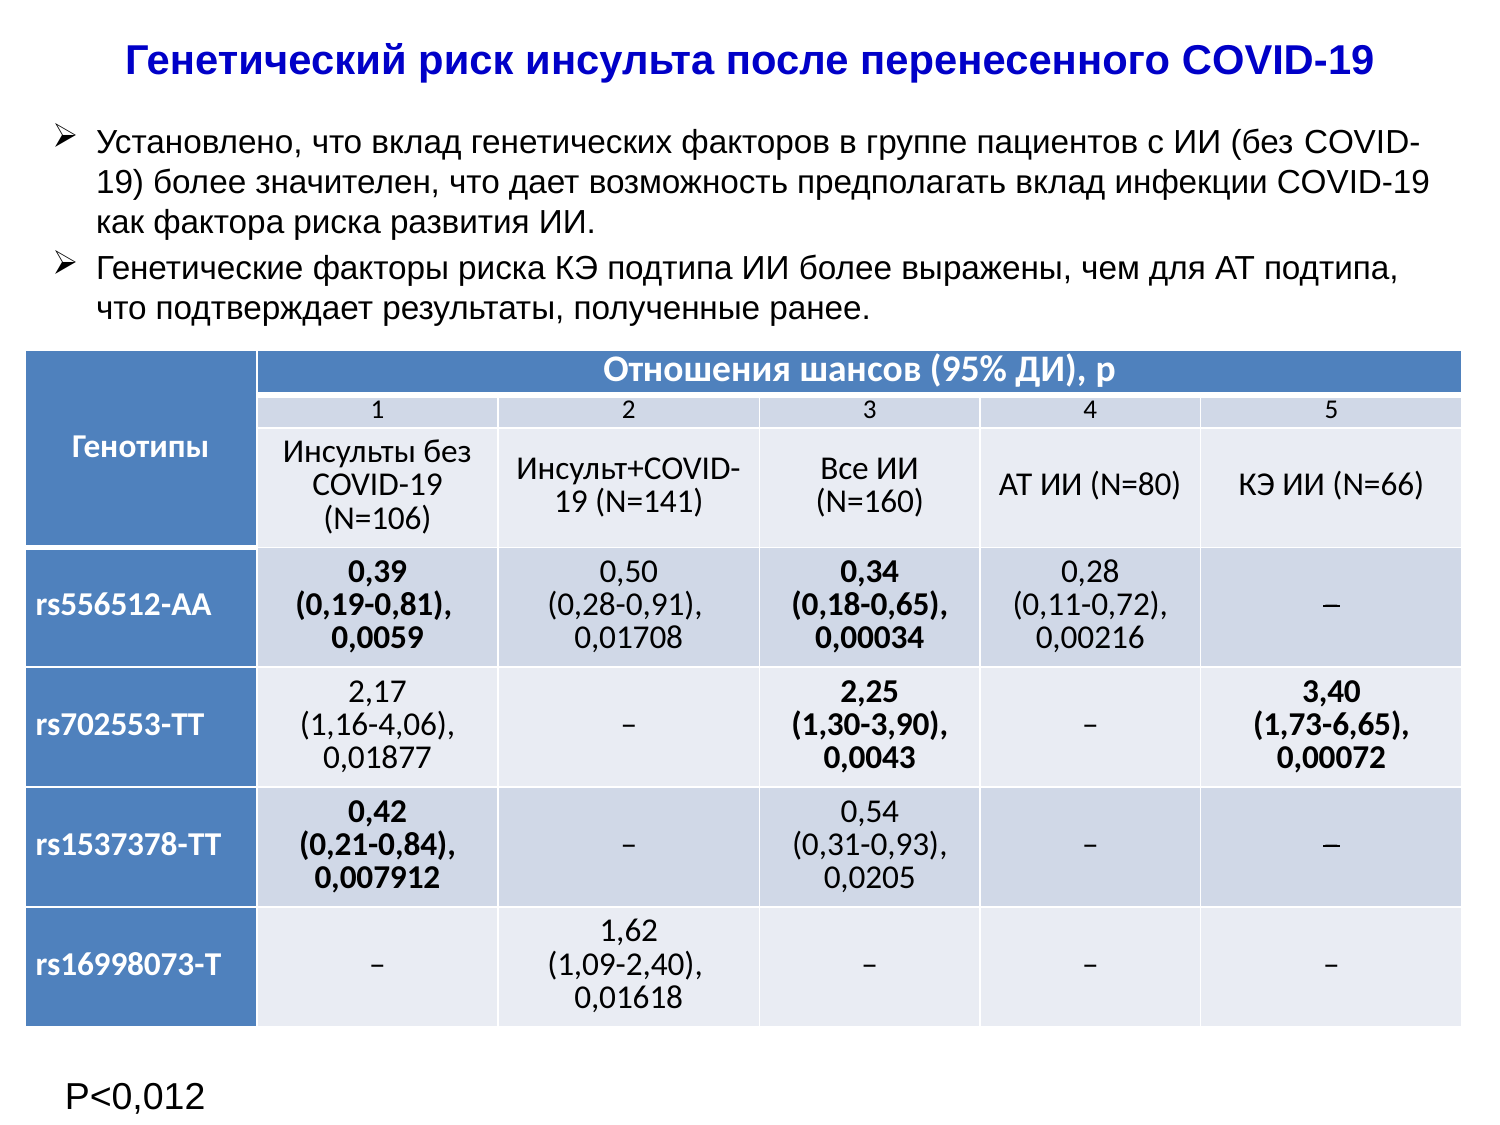

Генетический риск инсульта после перенесенного COVID-19
Установлено, что вклад генетических факторов в группе пациентов с ИИ (без COVID-19) более значителен, что дает возможность предполагать вклад инфекции COVID-19 как фактора риска развития ИИ.
Генетические факторы риска КЭ подтипа ИИ более выражены, чем для АТ подтипа, что подтверждает результаты, полученные ранее.
| Генотипы | Отношения шансов (95% ДИ), p |  |  |  |  |
| --- | --- | --- | --- | --- | --- |
|  | 1 | 2 | 3 | 4 | 5 |
|  | Инсульты без COVID-19 (N=106) | Инсульт+COVID-19 (N=141) | Все ИИ (N=160) | АТ ИИ (N=80) | КЭ ИИ (N=66) |
| rs556512-AA | 0,39 (0,19-0,81), 0,0059 | 0,50 (0,28-0,91), 0,01708 | 0,34 (0,18-0,65), 0,00034 | 0,28 (0,11-0,72), 0,00216 | – |
| rs702553-TT | 2,17 (1,16-4,06), 0,01877 | – | 2,25 (1,30-3,90), 0,0043 | – | 3,40 (1,73-6,65), 0,00072 |
| rs1537378-TT | 0,42 (0,21-0,84), 0,007912 | – | 0,54 (0,31-0,93), 0,0205 | – | – |
| rs16998073-T | – | 1,62 (1,09-2,40), 0,01618 | – | – | – |
P<0,012